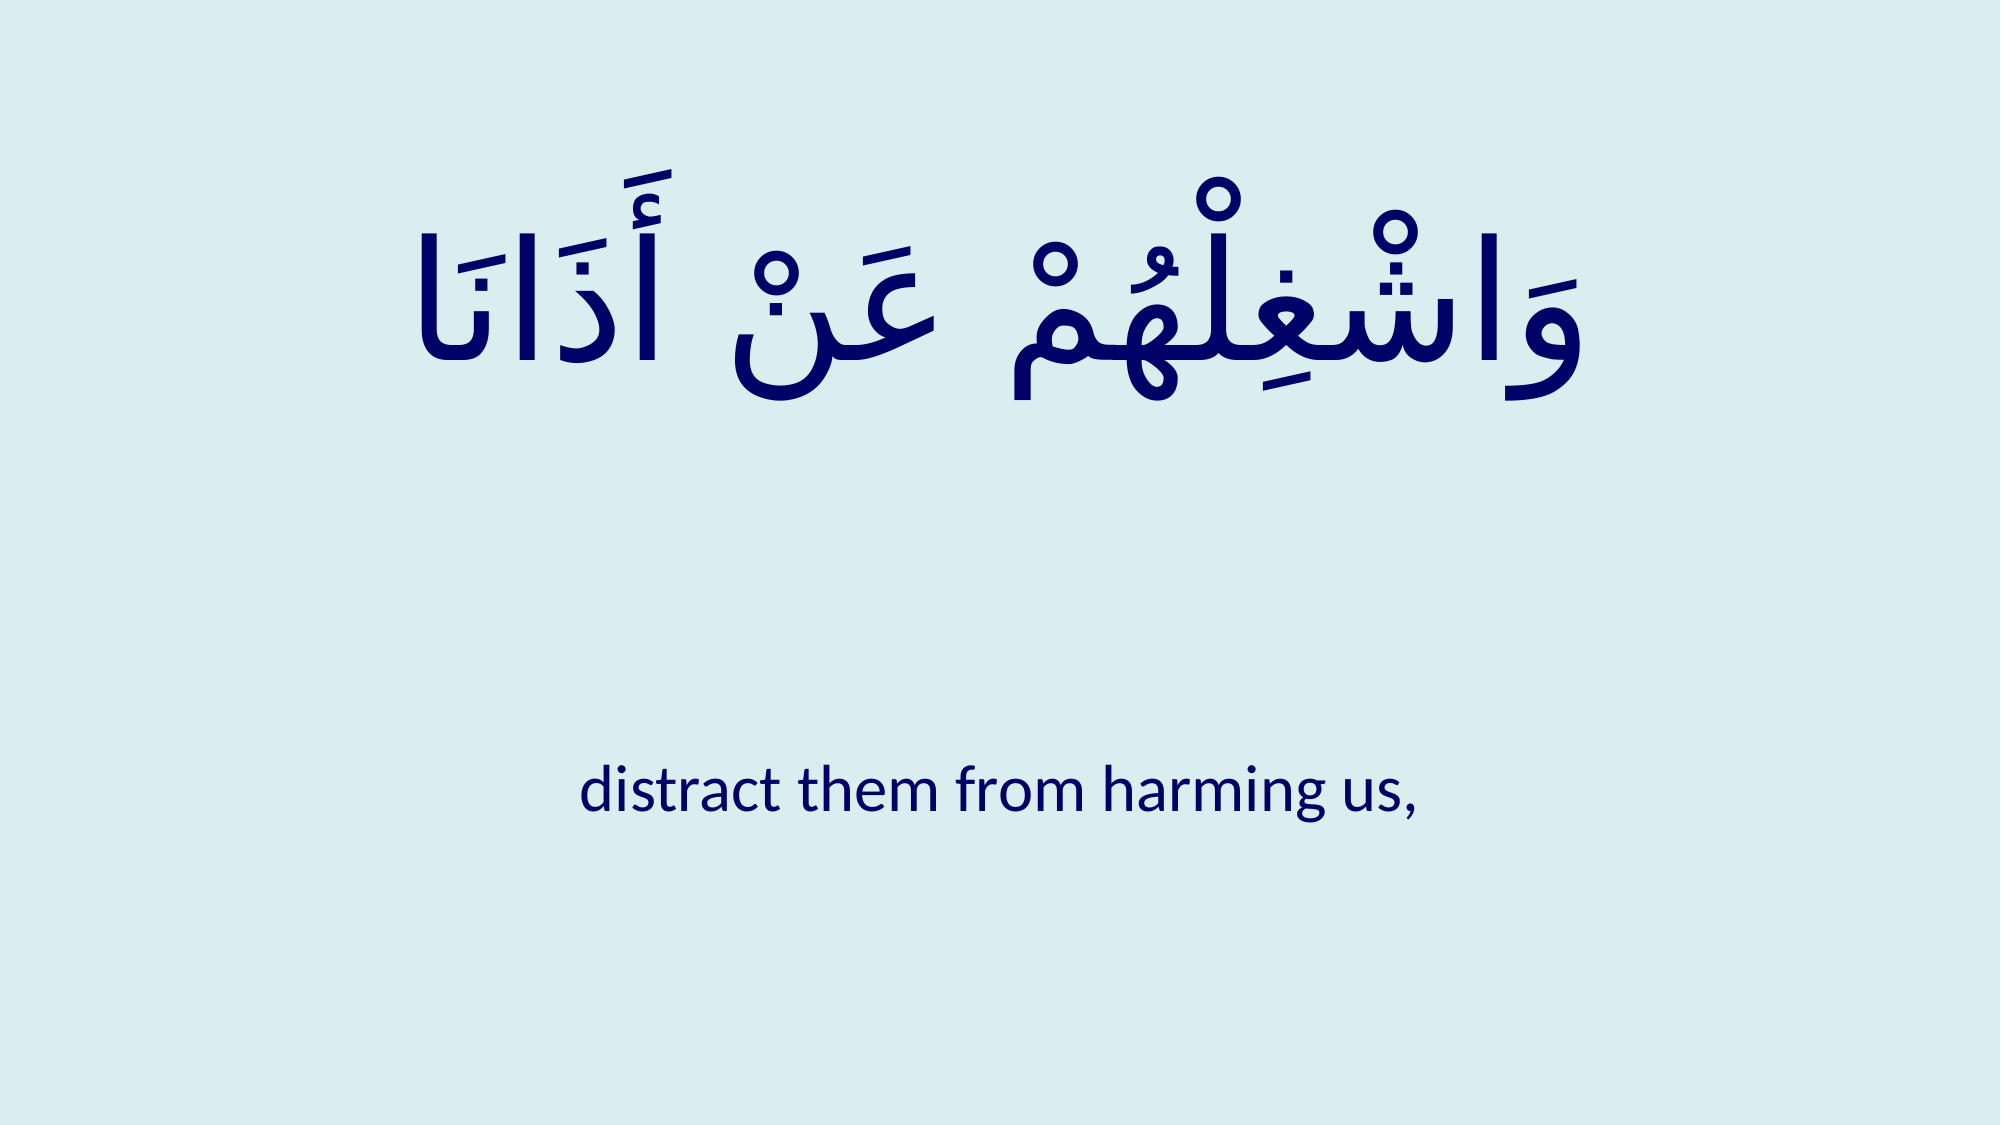

# وَاشْغِلْهُمْ عَنْ أَذَانَا
distract them from harming us,